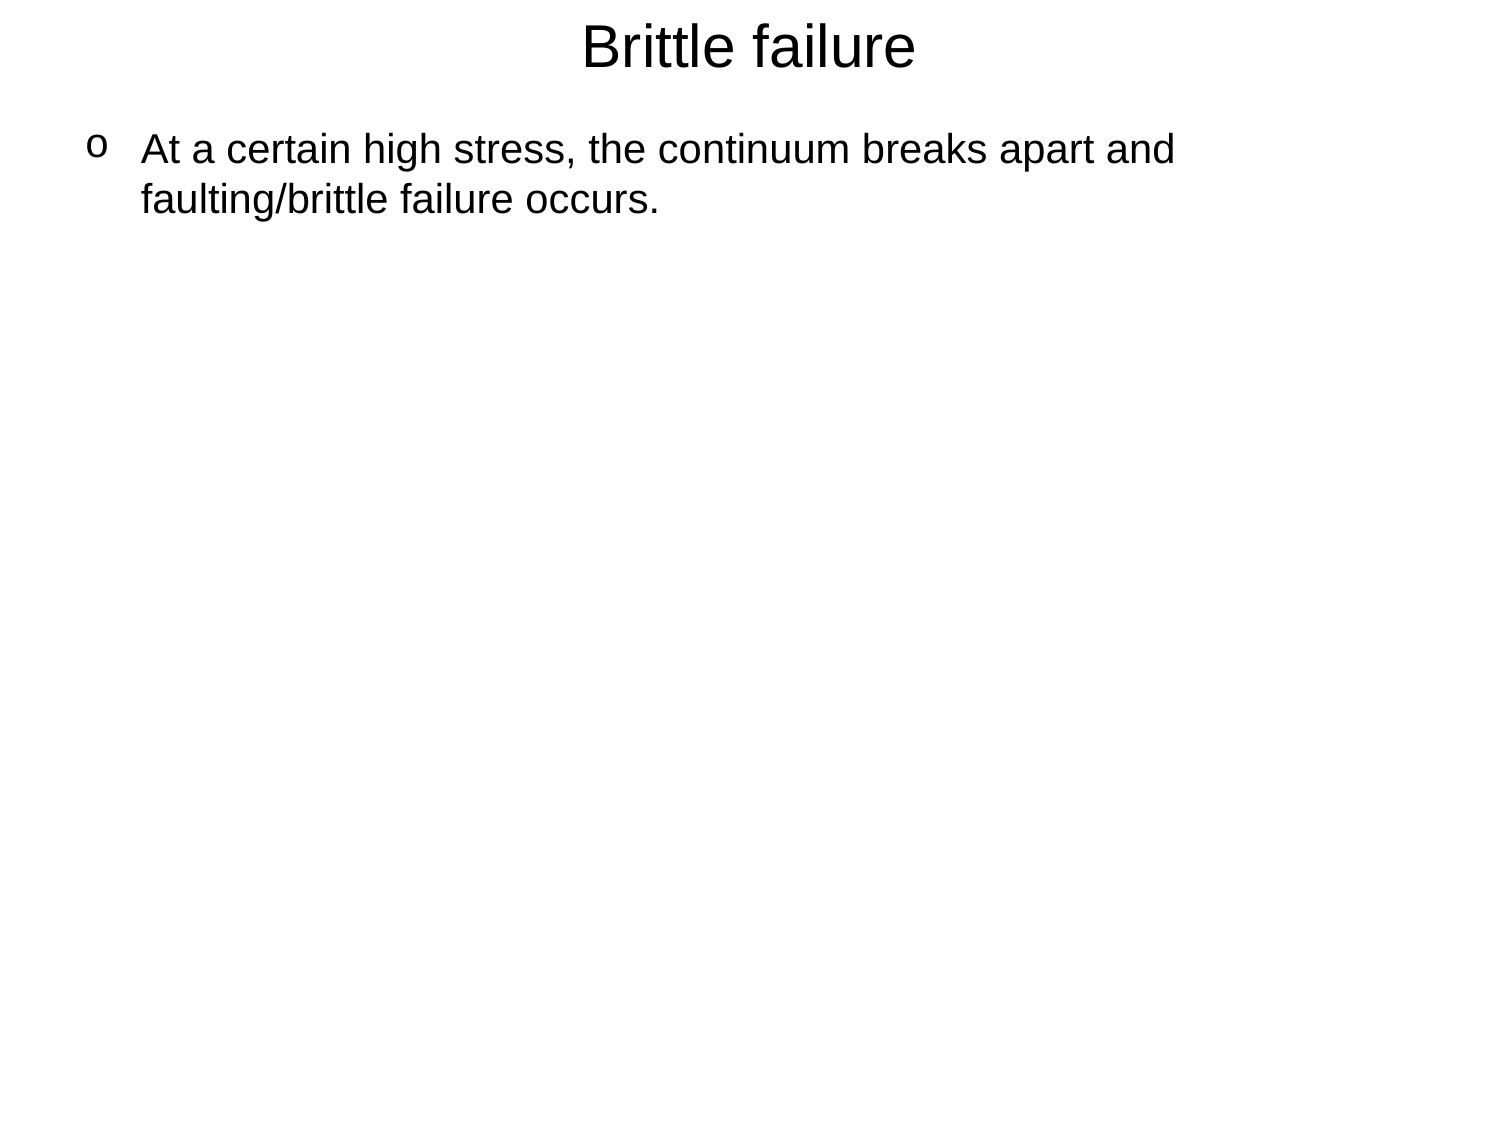

Brittle failure
At a certain high stress, the continuum breaks apart and faulting/brittle failure occurs.